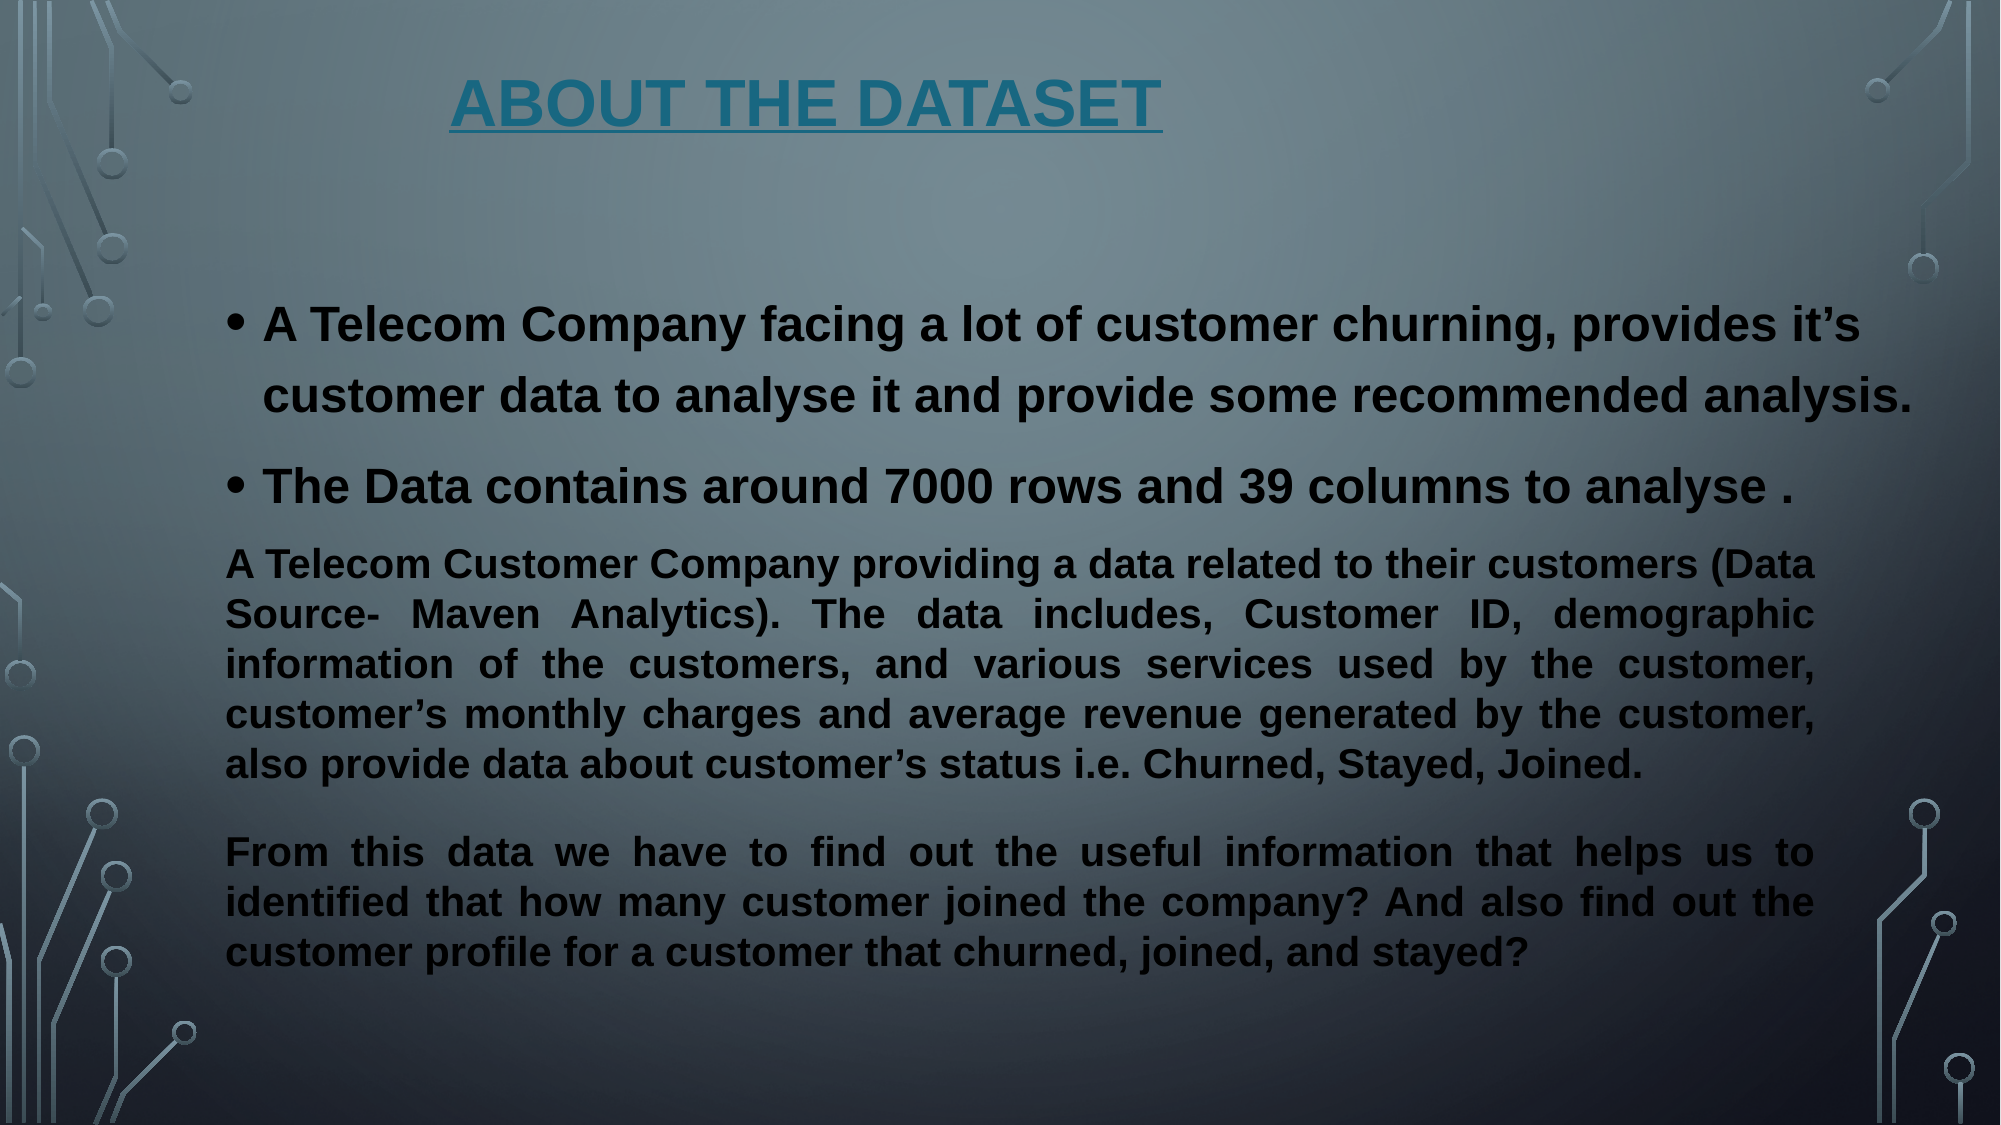

# About the dataset
A Telecom Company facing a lot of customer churning, provides it’s customer data to analyse it and provide some recommended analysis.
The Data contains around 7000 rows and 39 columns to analyse .

A Telecom Customer Company providing a data related to their customers (Data Source- Maven Analytics). The data includes, Customer ID, demographic information of the customers, and various services used by the customer, customer’s monthly charges and average revenue generated by the customer, also provide data about customer’s status i.e. Churned, Stayed, Joined.
From this data we have to find out the useful information that helps us to identified that how many customer joined the company? And also find out the customer profile for a customer that churned, joined, and stayed?